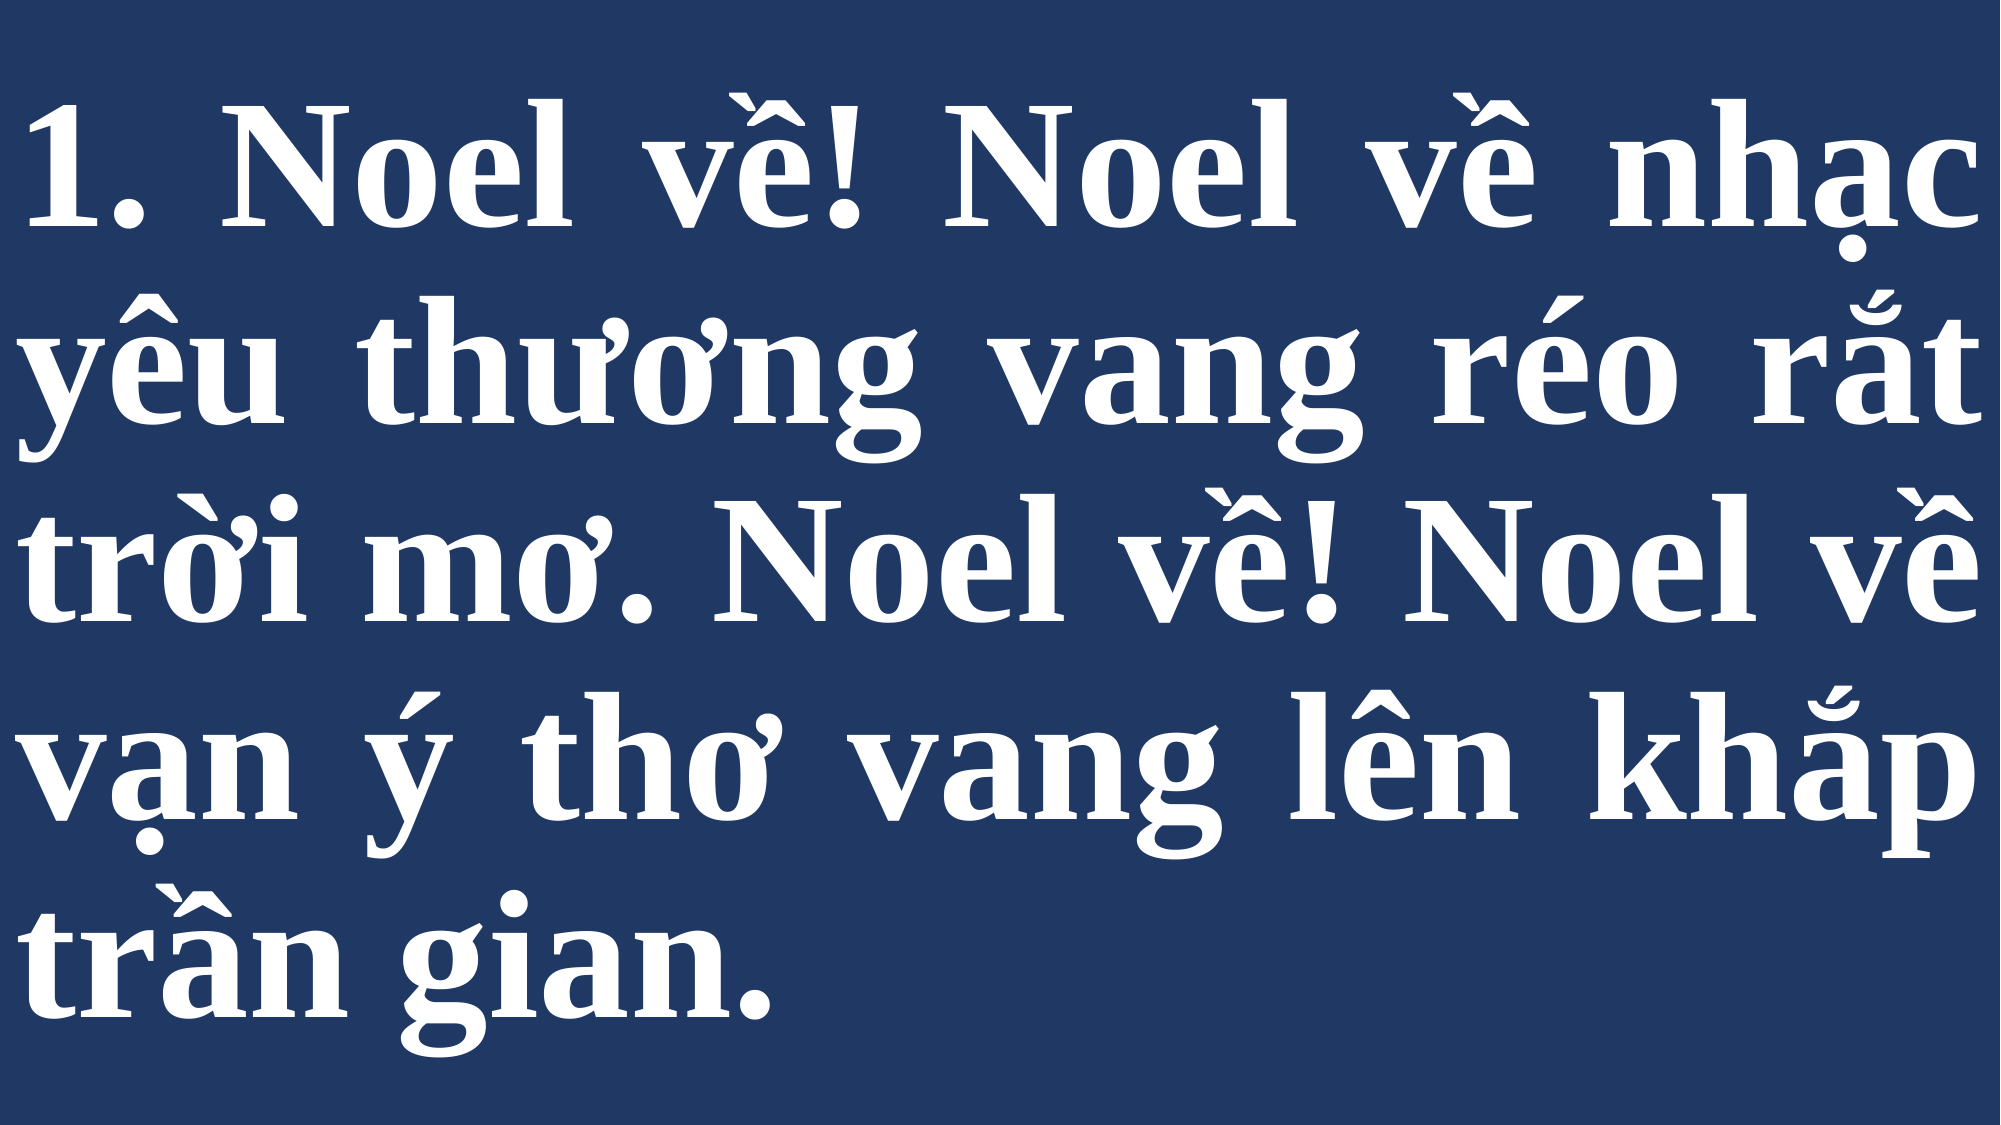

# 1. Noel về! Noel về nhạc yêu thương vang réo rắt trời mơ. Noel về! Noel về vạn ý thơ vang lên khắp trần gian.